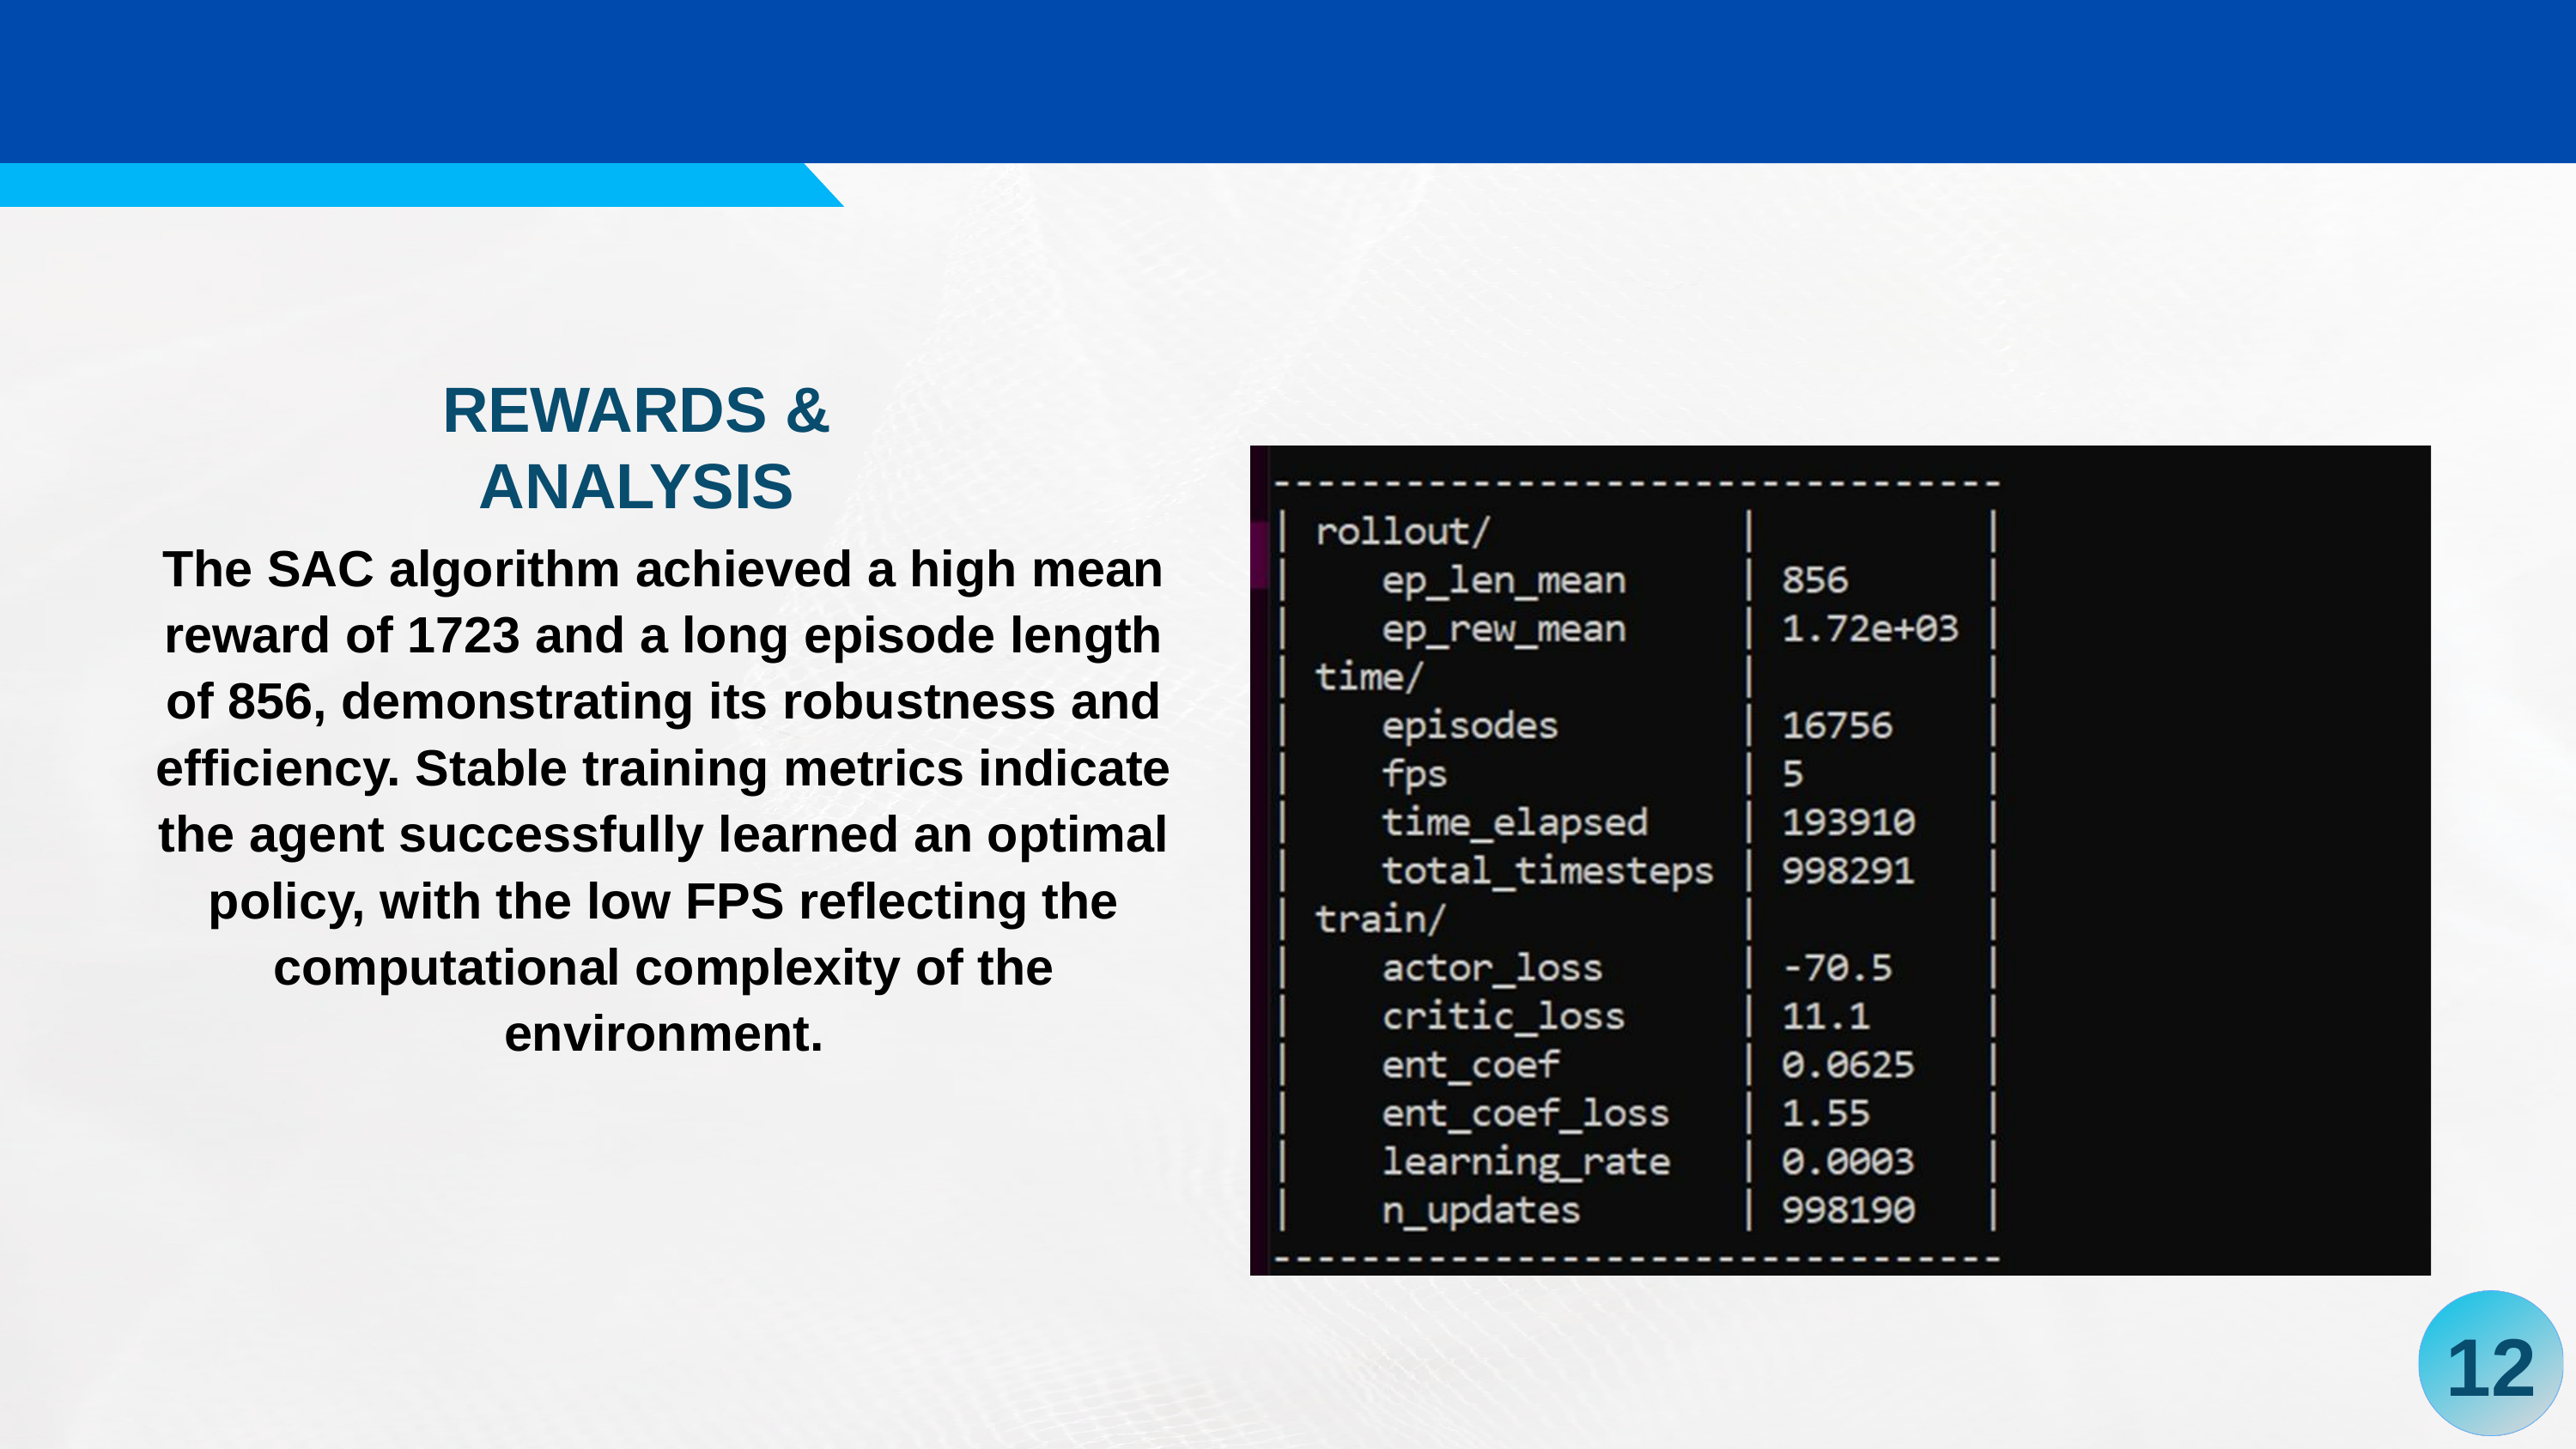

REWARDS & ANALYSIS

The SAC algorithm achieved a high mean reward of 1723 and a long episode length of 856, demonstrating its robustness and efficiency. Stable training metrics indicate the agent successfully learned an optimal policy, with the low FPS reflecting the computational complexity of the environment.

12